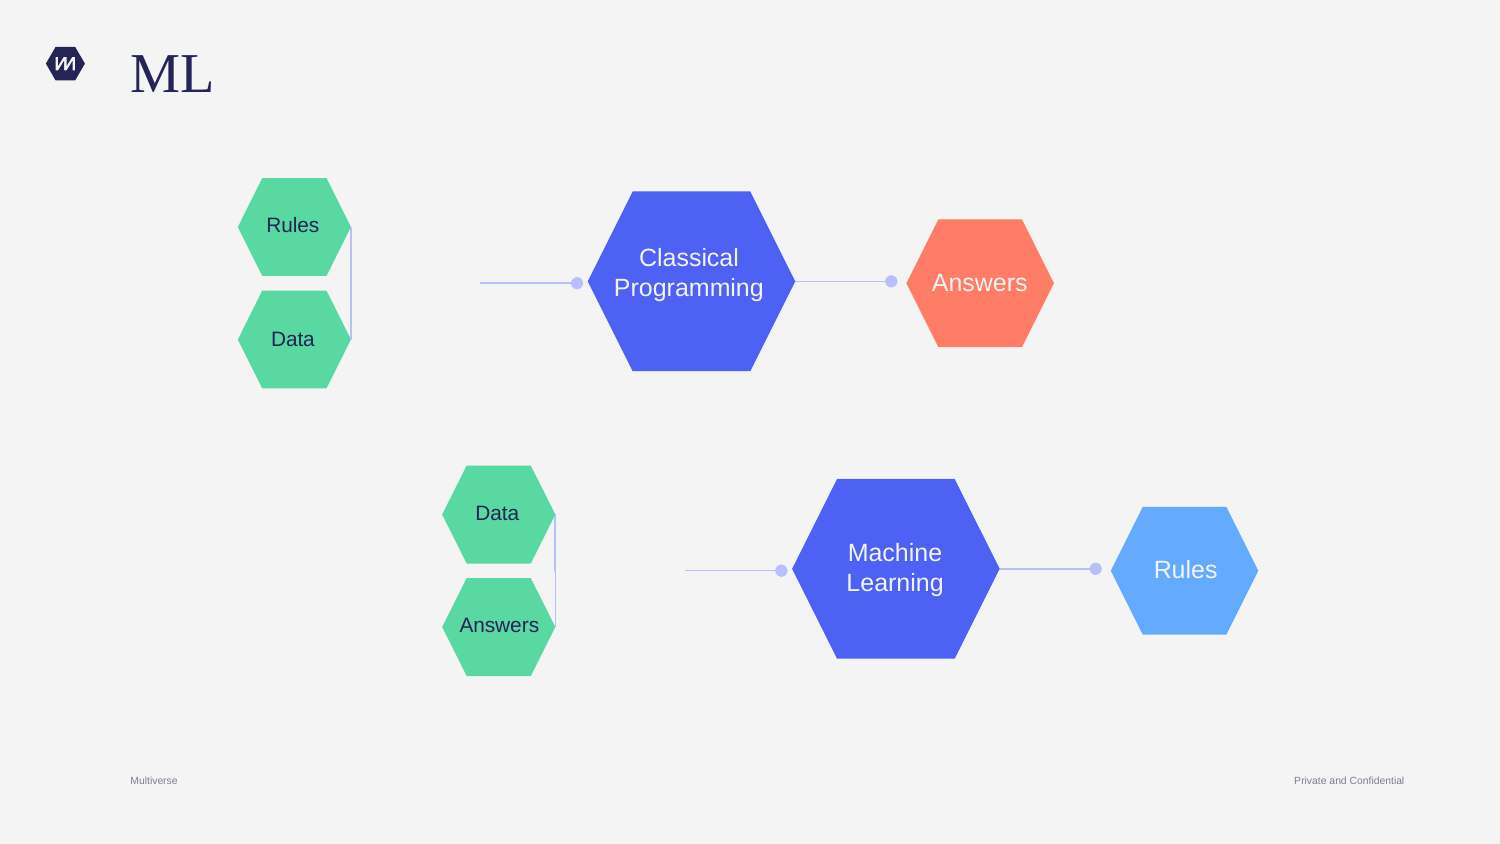

# ML

Rules

Classical Programming
Answers

Data

Data

Machine
Learning
Rules

Answers